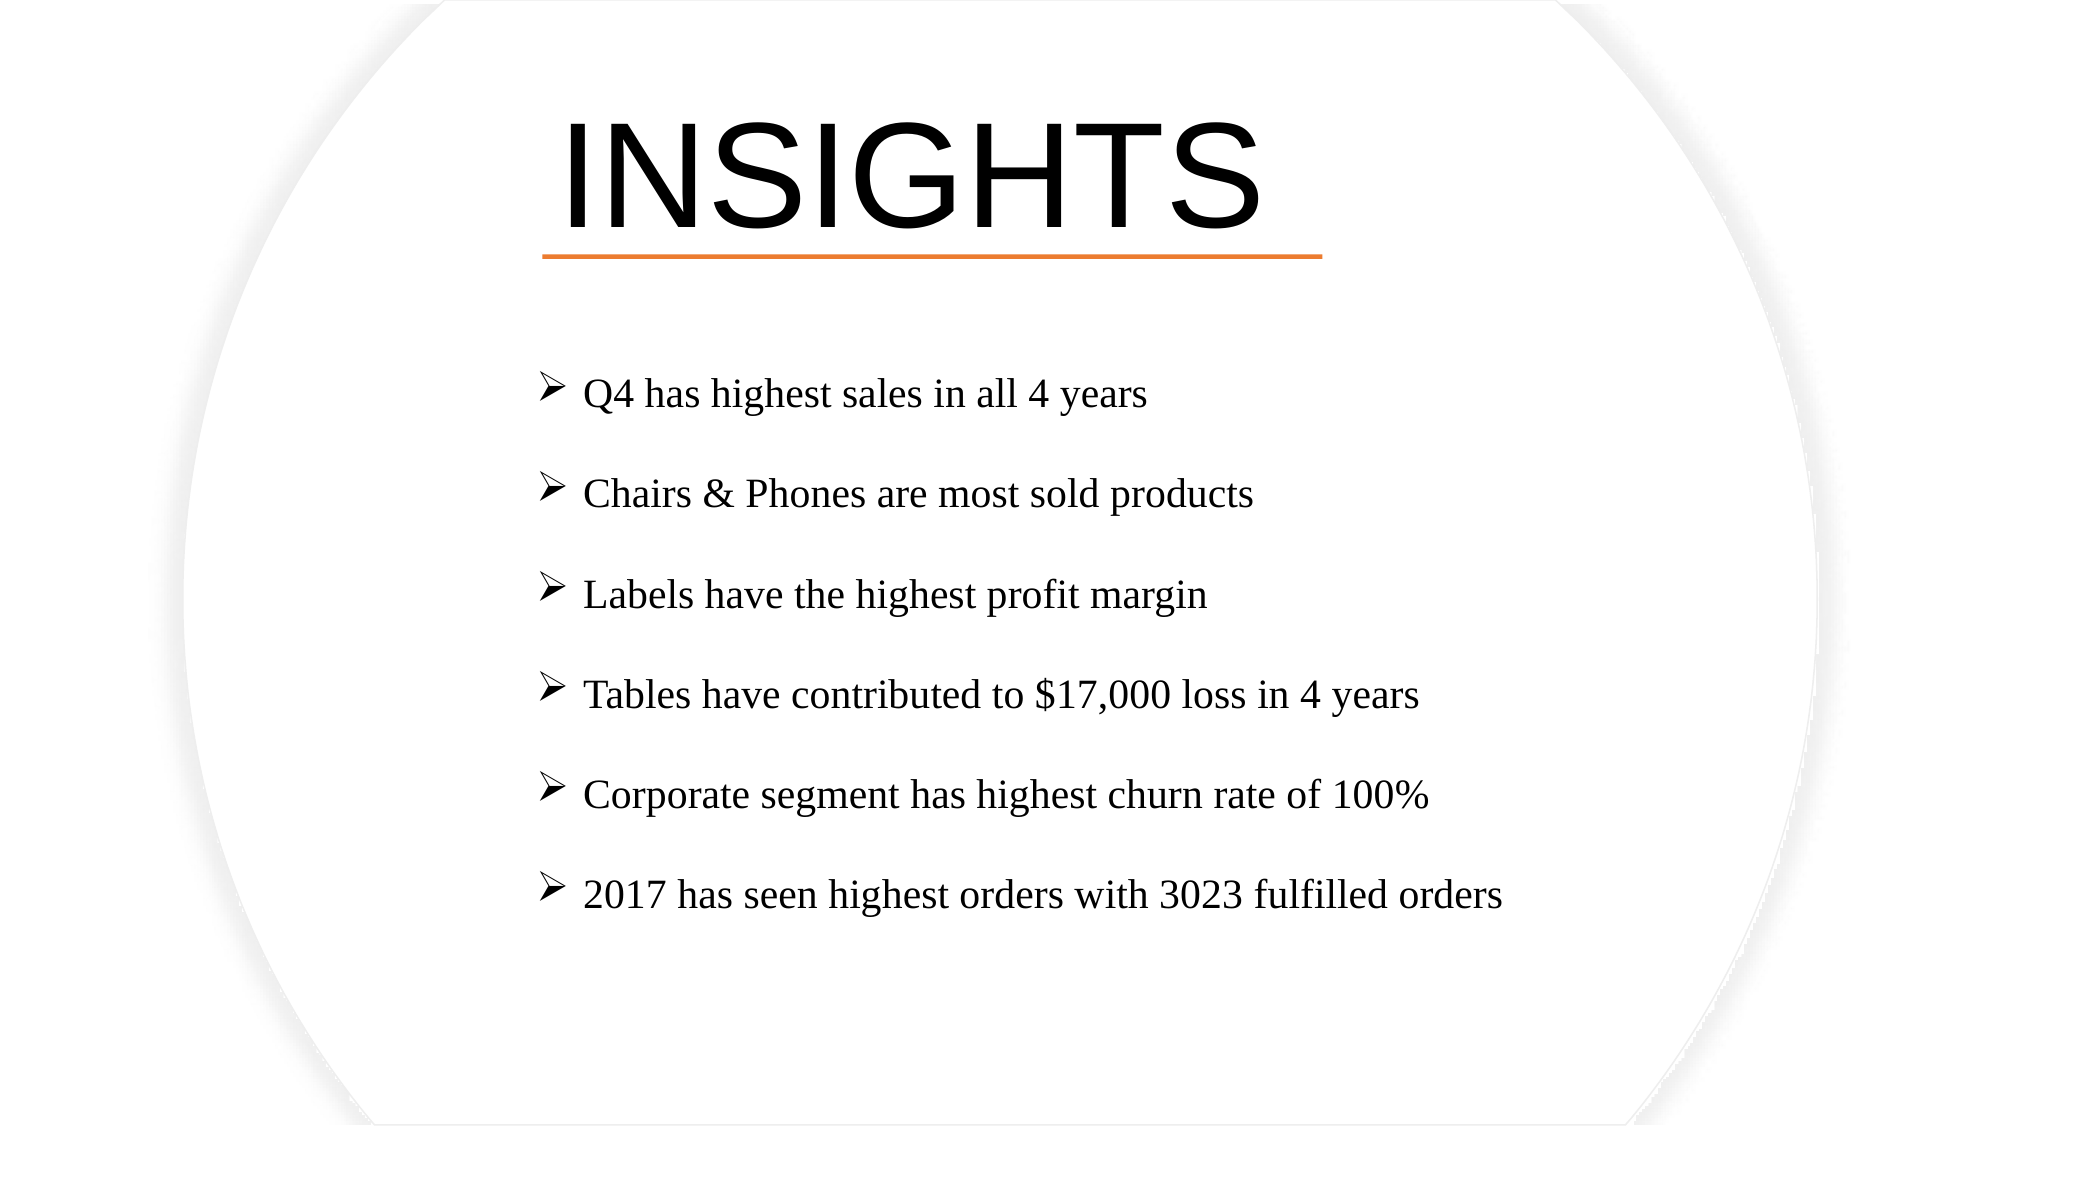

# INSIGHTS

Q4 has highest sales in all 4 years

Chairs & Phones are most sold products

Labels have the highest profit margin

Tables have contributed to $17,000 loss in 4 years

Corporate segment has highest churn rate of 100%

2017 has seen highest orders with 3023 fulfilled orders